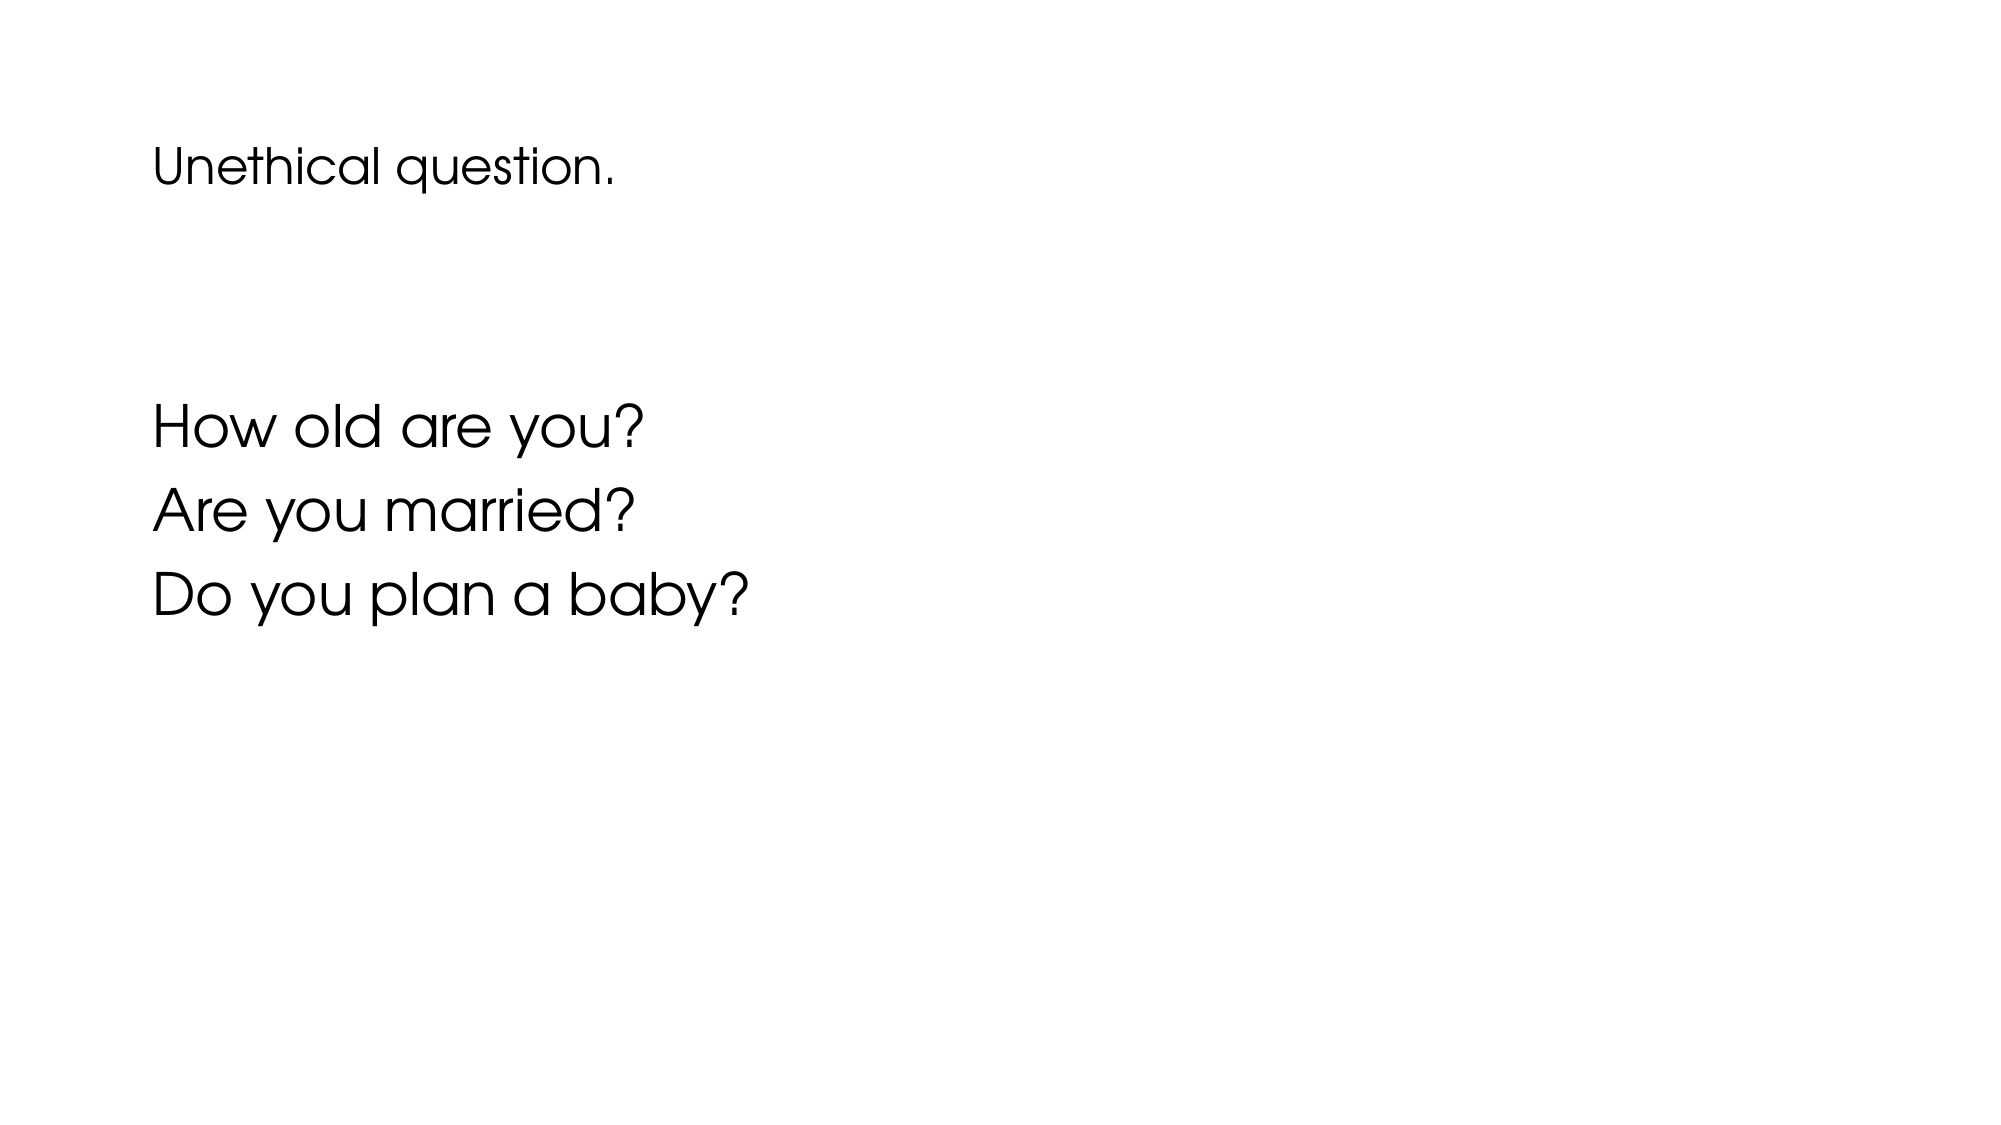

# Unethical question.

How old are you?
Are you married?
Do you plan a baby?